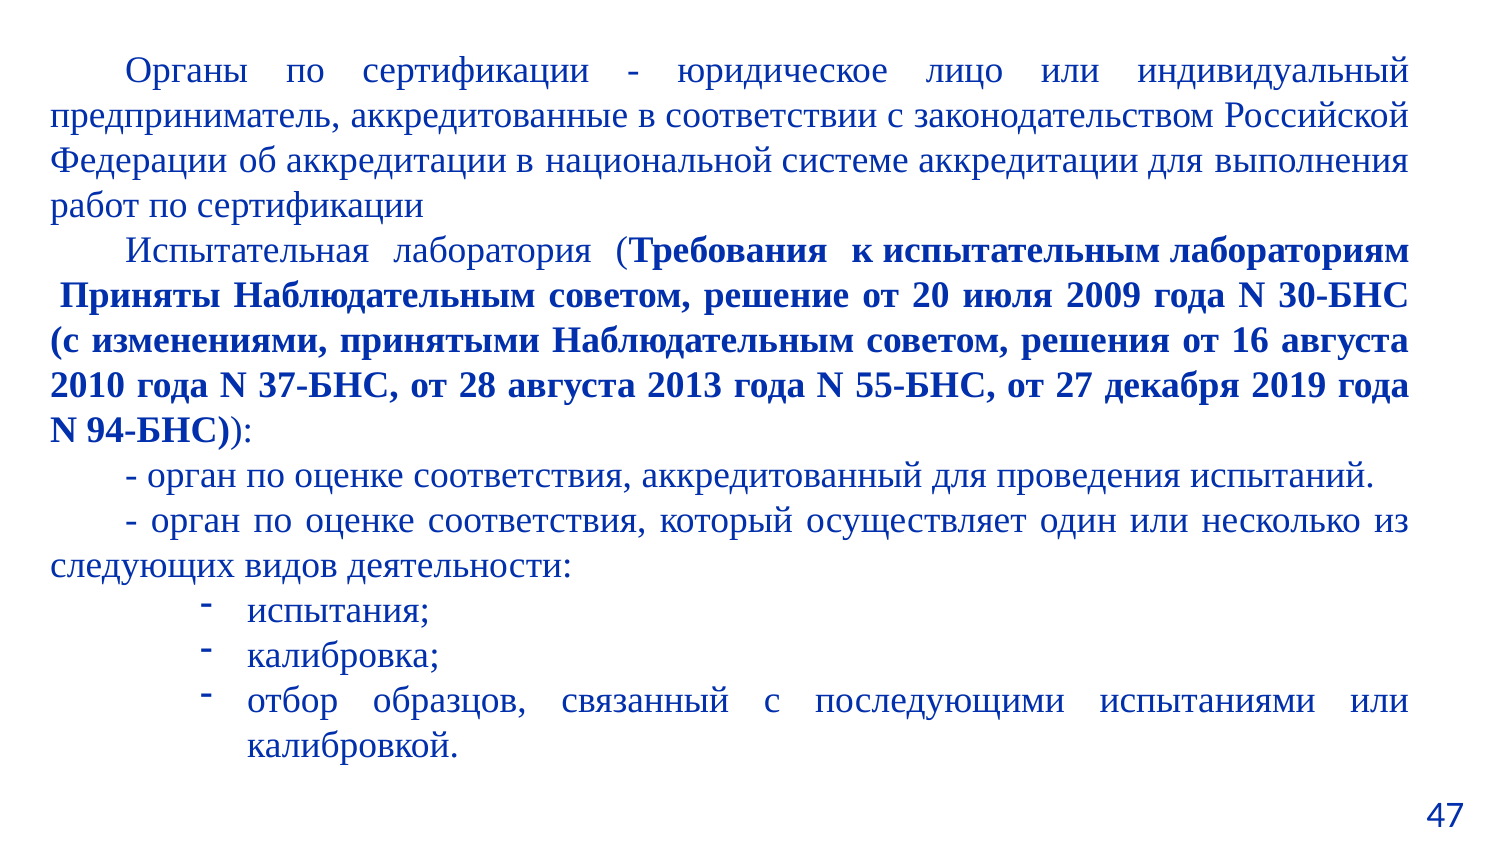

Органы по сертификации - юридическое лицо или индивидуальный предприниматель, аккредитованные в соответствии с законодательством Российской Федерации об аккредитации в национальной системе аккредитации для выполнения работ по сертификации
Испытательная лаборатория (Требования к испытательным лабораториям  Приняты Наблюдательным советом, решение от 20 июля 2009 года N 30-БНС (с изменениями, принятыми Наблюдательным советом, решения от 16 августа 2010 года N 37-БНС, от 28 августа 2013 года N 55-БНС, от 27 декабря 2019 года N 94-БНС)):
- орган по оценке соответствия, аккредитованный для проведения испытаний.
- орган по оценке соответствия, который осуществляет один или несколько из следующих видов деятельности:
испытания;
калибровка;
отбор образцов, связанный с последующими испытаниями или калибровкой.
Благодарю за внимание!
# Спасибо за внимание!
www.ifmo.ru
47